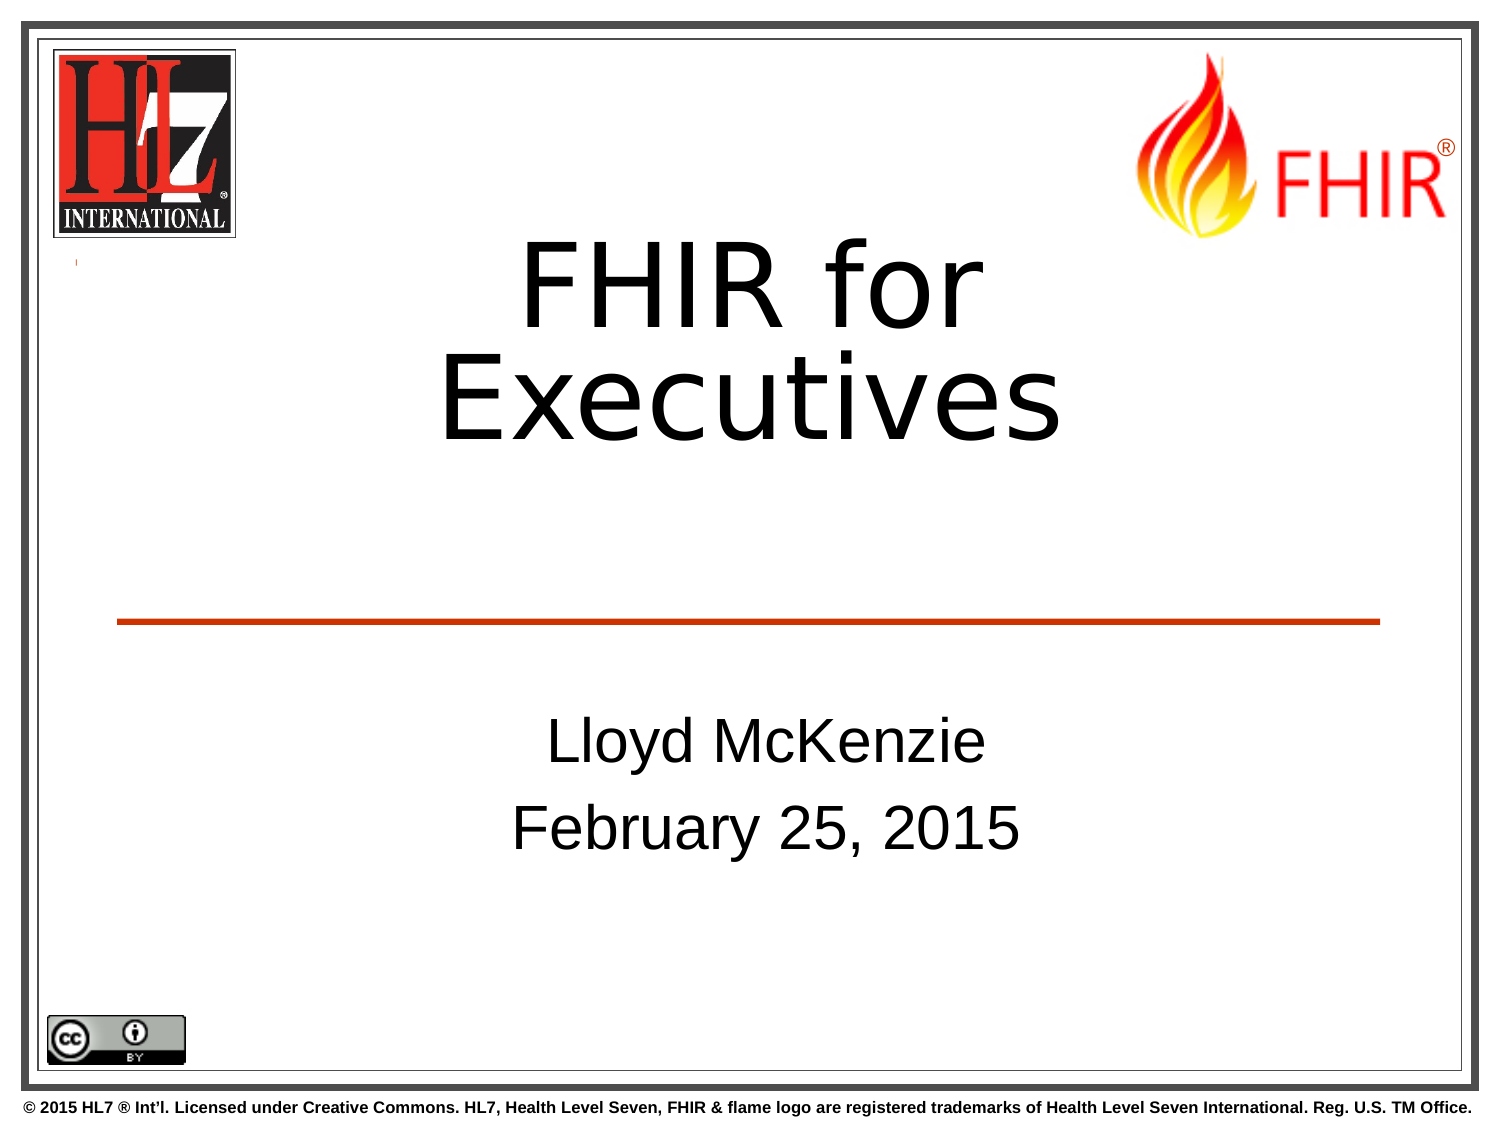

# FHIR for Executives
Lloyd McKenzie
February 25, 2015